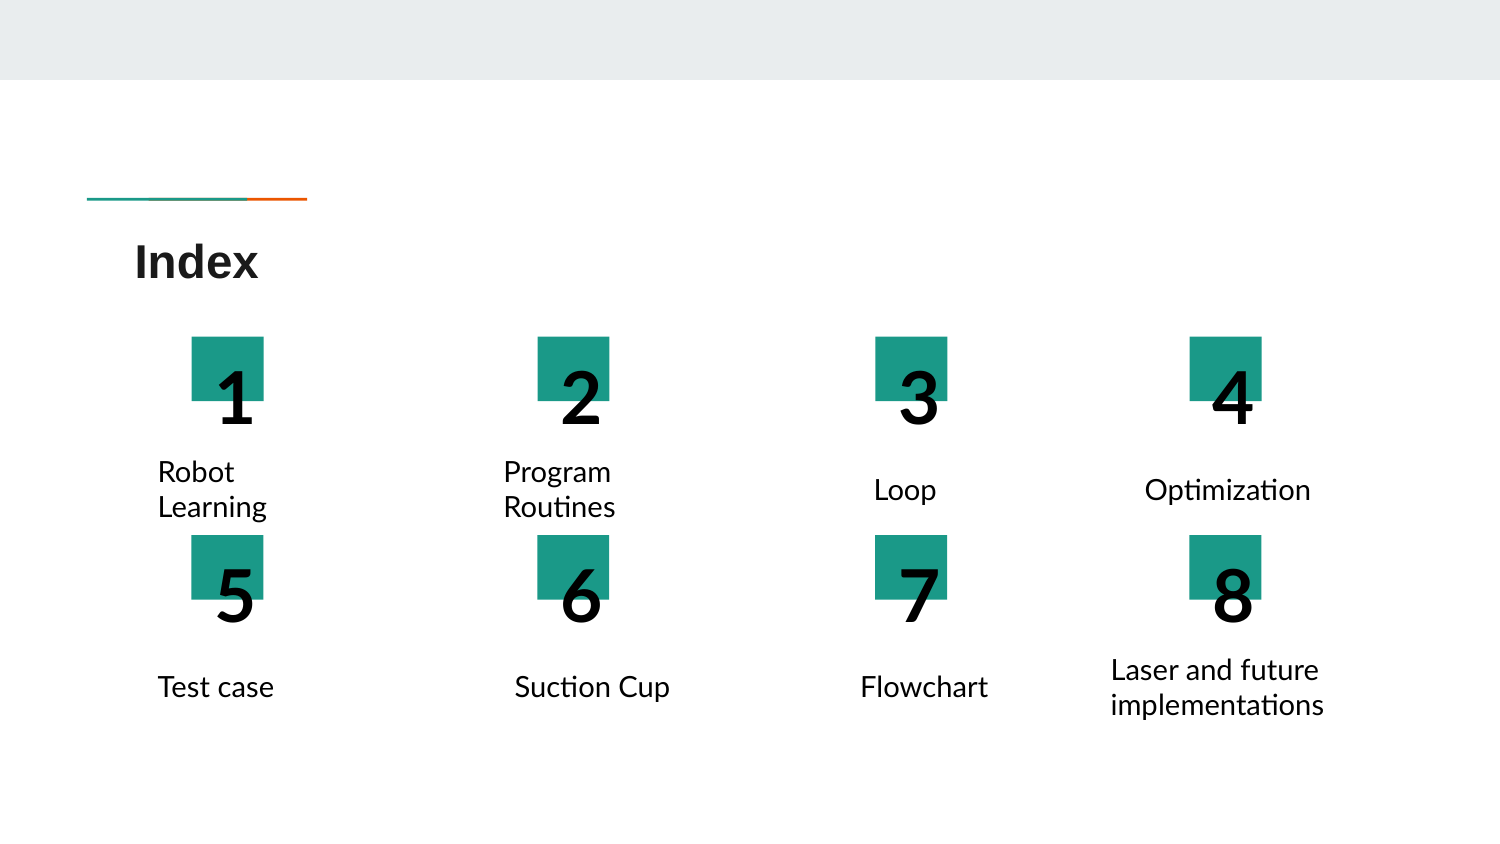

# Index
Robot Learning
Program Routines
Loop
Optimization
Laser and future implementations
Test case
Suction Cup
Flowchart